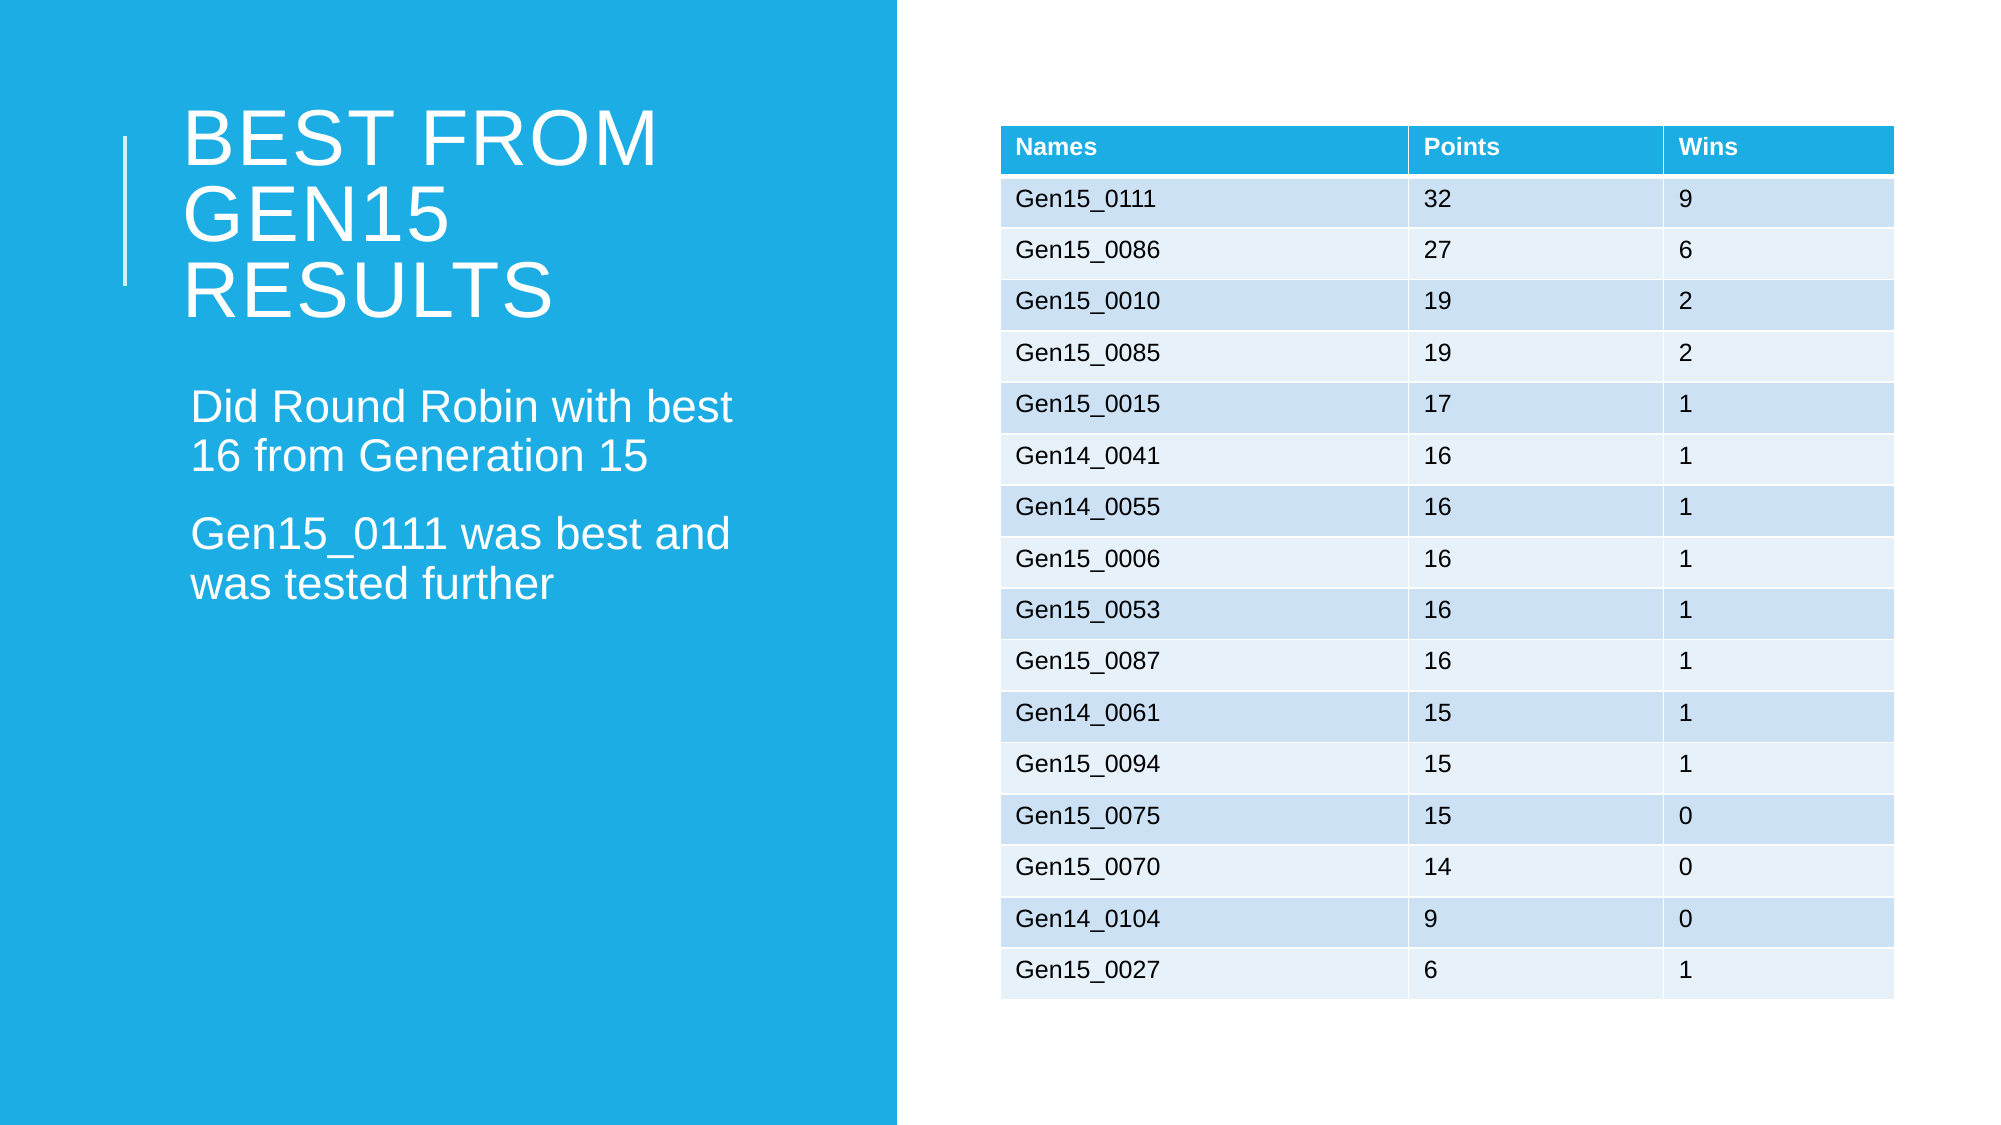

# Best from Gen15 Results
| Names | Points | Wins |
| --- | --- | --- |
| Gen15\_0111 | 32 | 9 |
| Gen15\_0086 | 27 | 6 |
| Gen15\_0010 | 19 | 2 |
| Gen15\_0085 | 19 | 2 |
| Gen15\_0015 | 17 | 1 |
| Gen14\_0041 | 16 | 1 |
| Gen14\_0055 | 16 | 1 |
| Gen15\_0006 | 16 | 1 |
| Gen15\_0053 | 16 | 1 |
| Gen15\_0087 | 16 | 1 |
| Gen14\_0061 | 15 | 1 |
| Gen15\_0094 | 15 | 1 |
| Gen15\_0075 | 15 | 0 |
| Gen15\_0070 | 14 | 0 |
| Gen14\_0104 | 9 | 0 |
| Gen15\_0027 | 6 | 1 |
Did Round Robin with best 16 from Generation 15
Gen15_0111 was best and was tested further